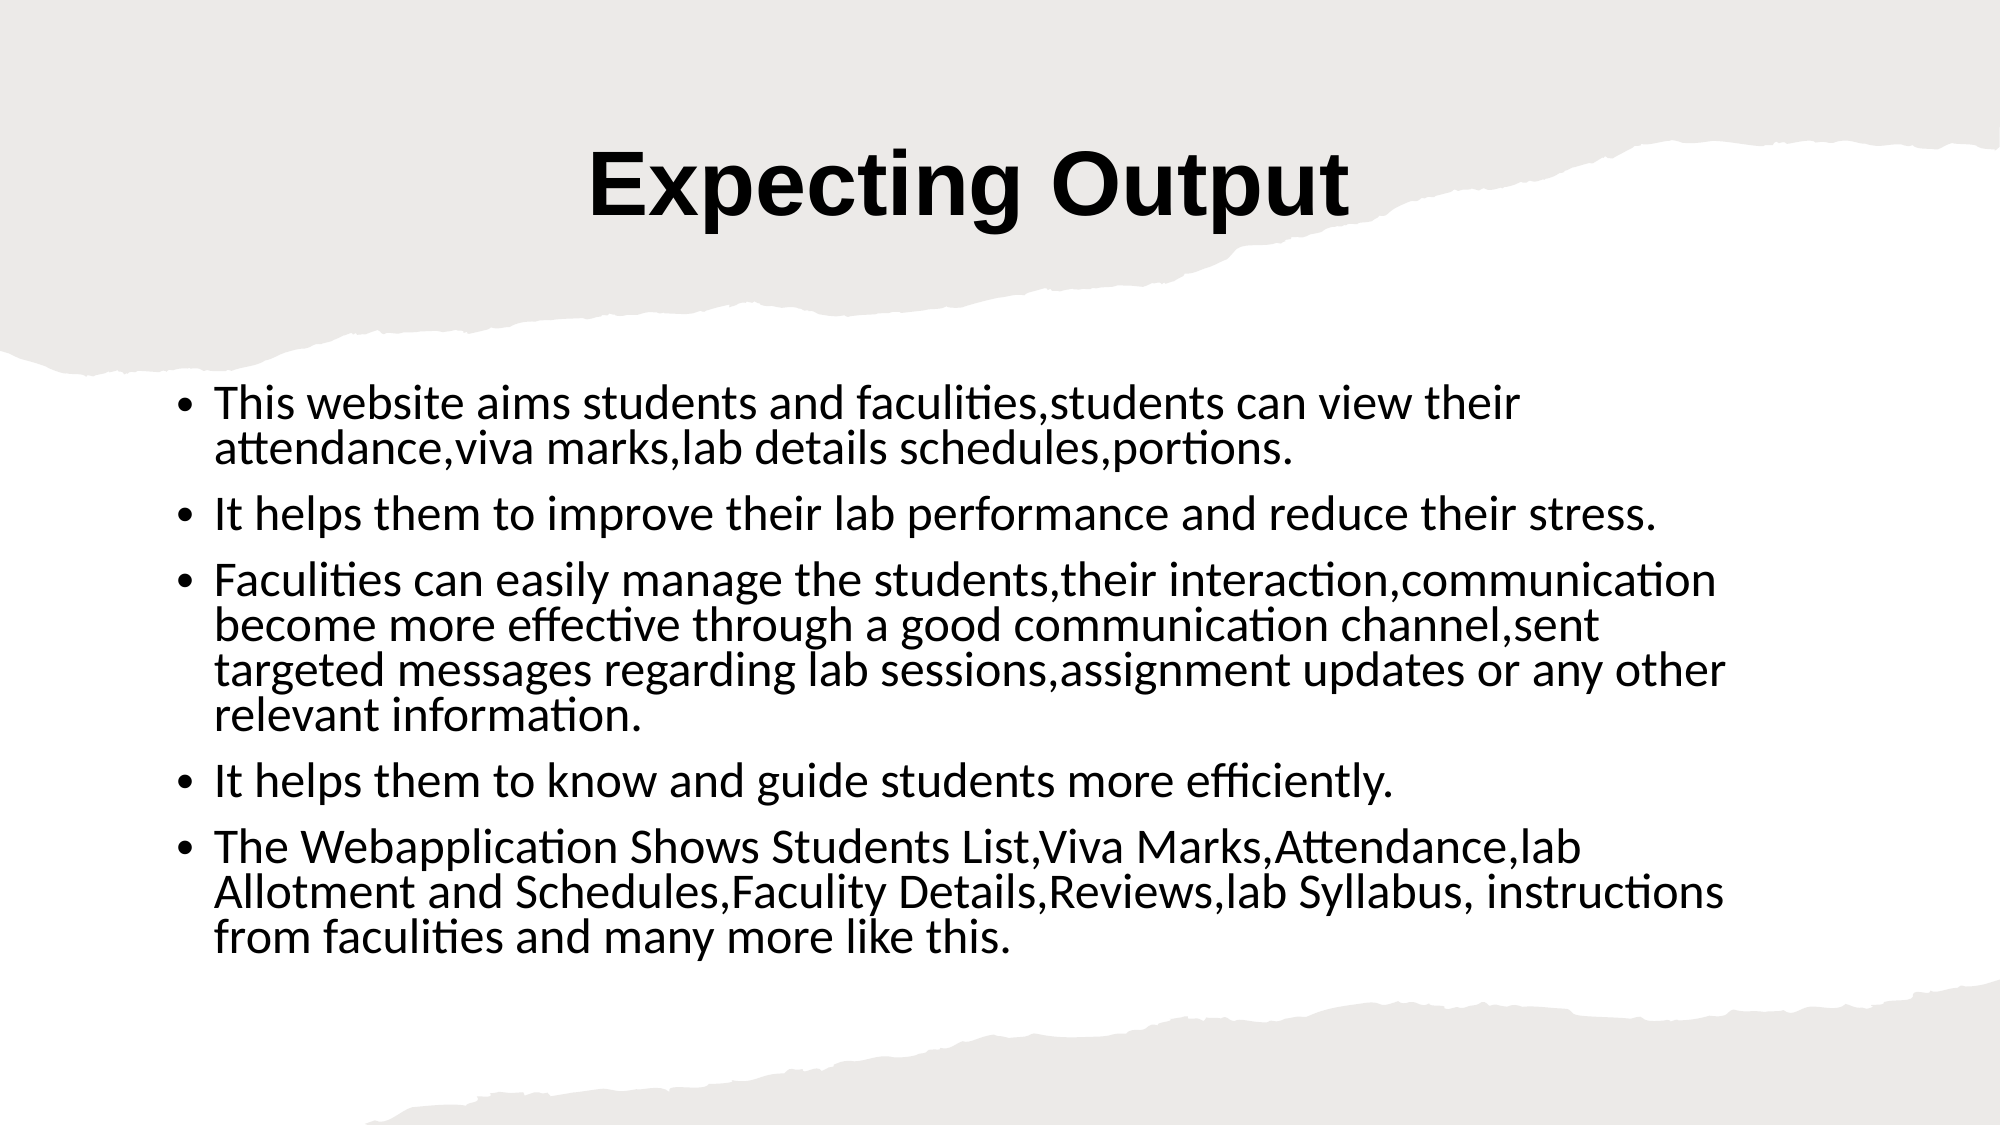

# Expecting Output
This website aims students and faculities,students can view their attendance,viva marks,lab details schedules,portions.
It helps them to improve their lab performance and reduce their stress.
Faculities can easily manage the students,their interaction,communication become more effective through a good communication channel,sent targeted messages regarding lab sessions,assignment updates or any other relevant information.
It helps them to know and guide students more efficiently.
The Webapplication Shows Students List,Viva Marks,Attendance,lab Allotment and Schedules,Faculity Details,Reviews,lab Syllabus, instructions from faculities and many more like this.